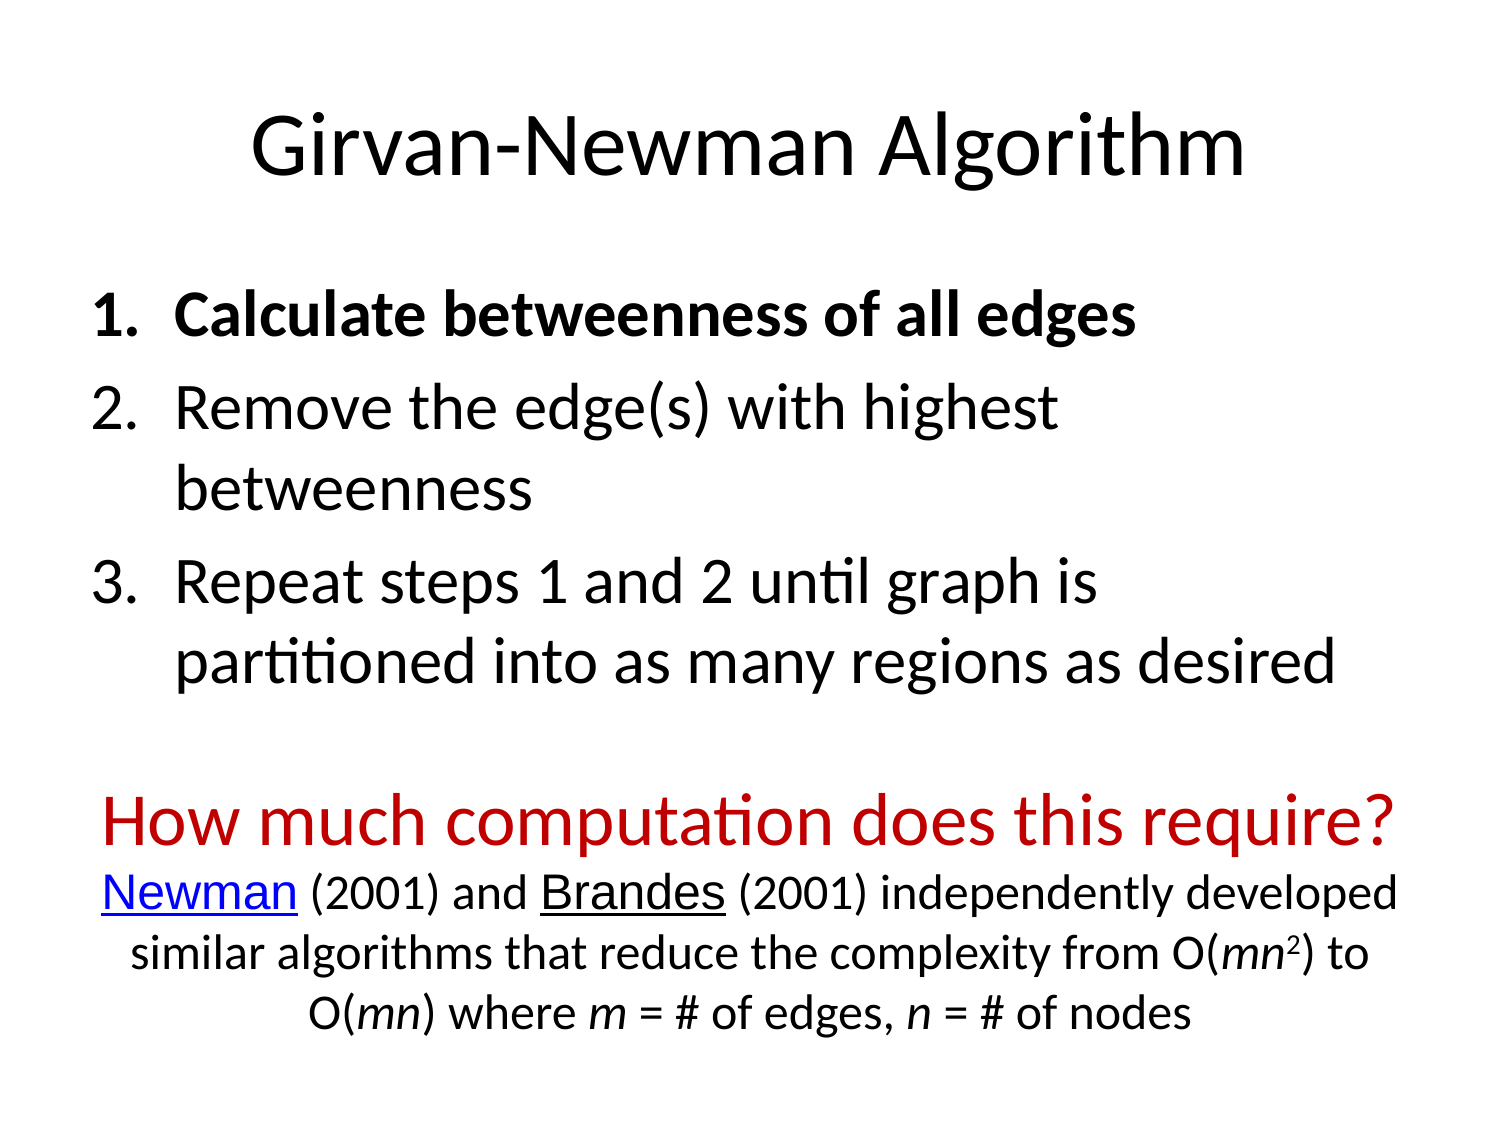

# Girvan-Newman Algorithm
Calculate betweenness of all edges
Remove the edge(s) with highest betweenness
Repeat steps 1 and 2 until graph is partitioned into as many regions as desired
How much computation does this require?
Newman (2001) and Brandes (2001) independently developed similar algorithms that reduce the complexity from O(mn2) to O(mn) where m = # of edges, n = # of nodes